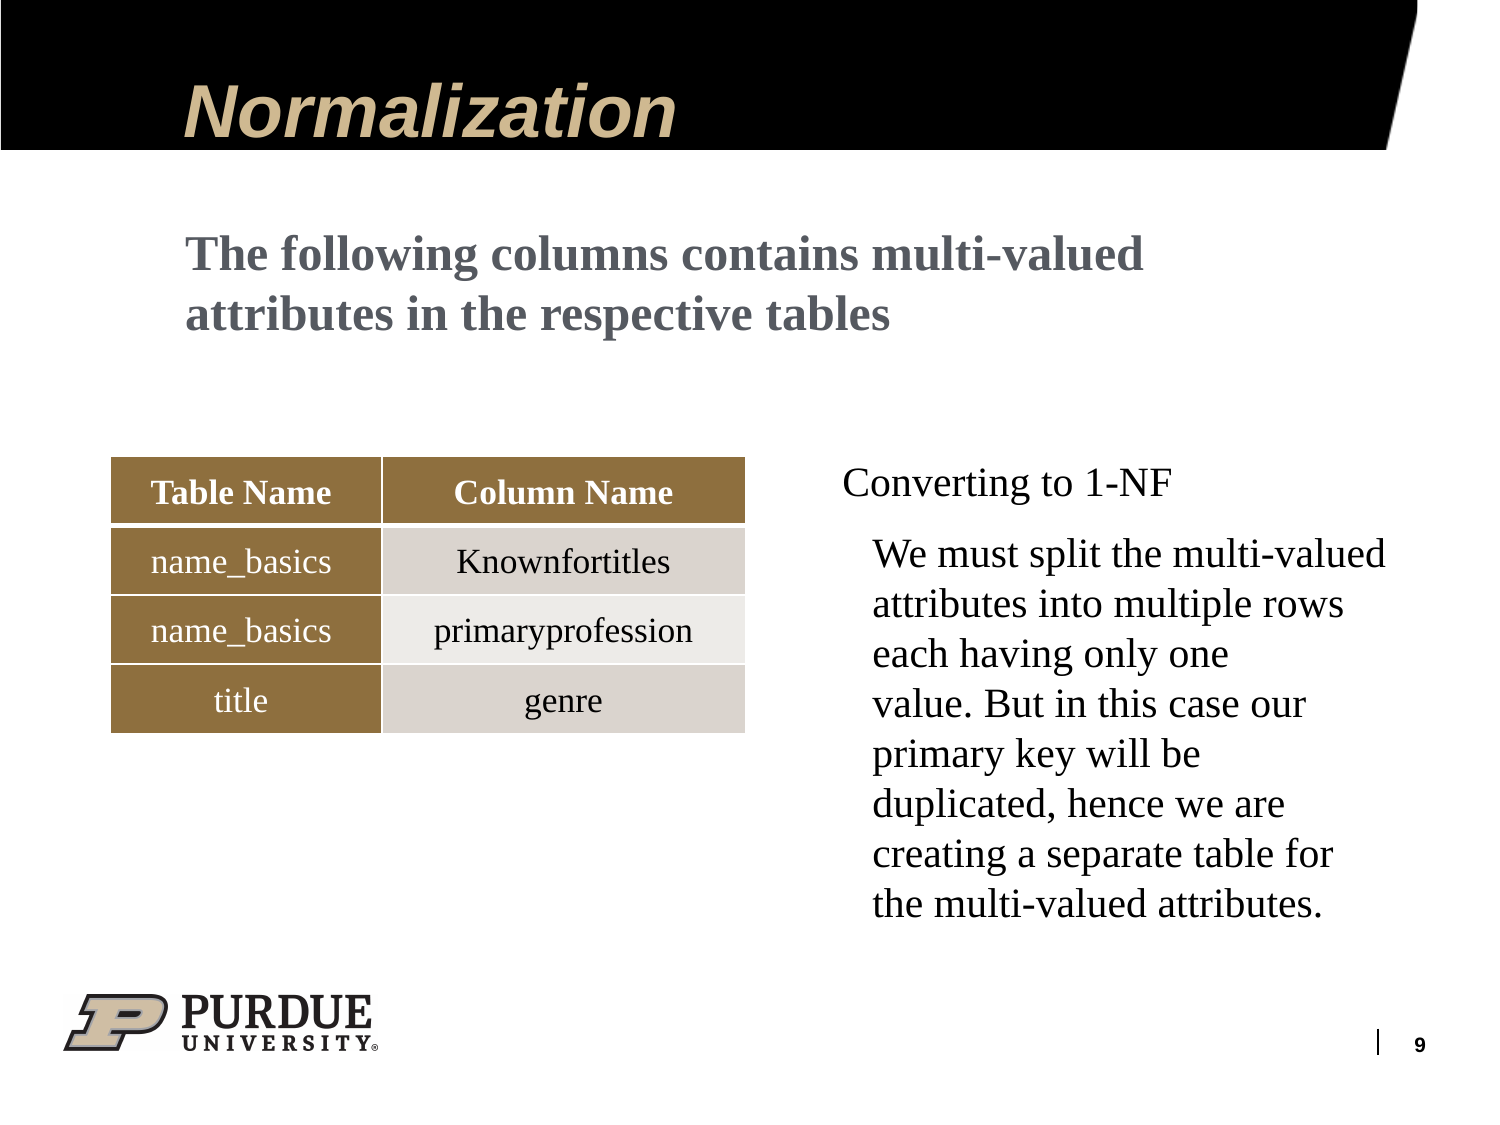

# Normalization
The following columns contains multi-valued attributes in the respective tables
Converting to 1-NF
We must split the multi-valued attributes into multiple rows each having only one value. But in this case our primary key will be duplicated, hence we are creating a separate table for the multi-valued attributes.
| Table Name | Column Name |
| --- | --- |
| name\_basics | Knownfortitles |
| name\_basics | primaryprofession |
| title | genre |
9